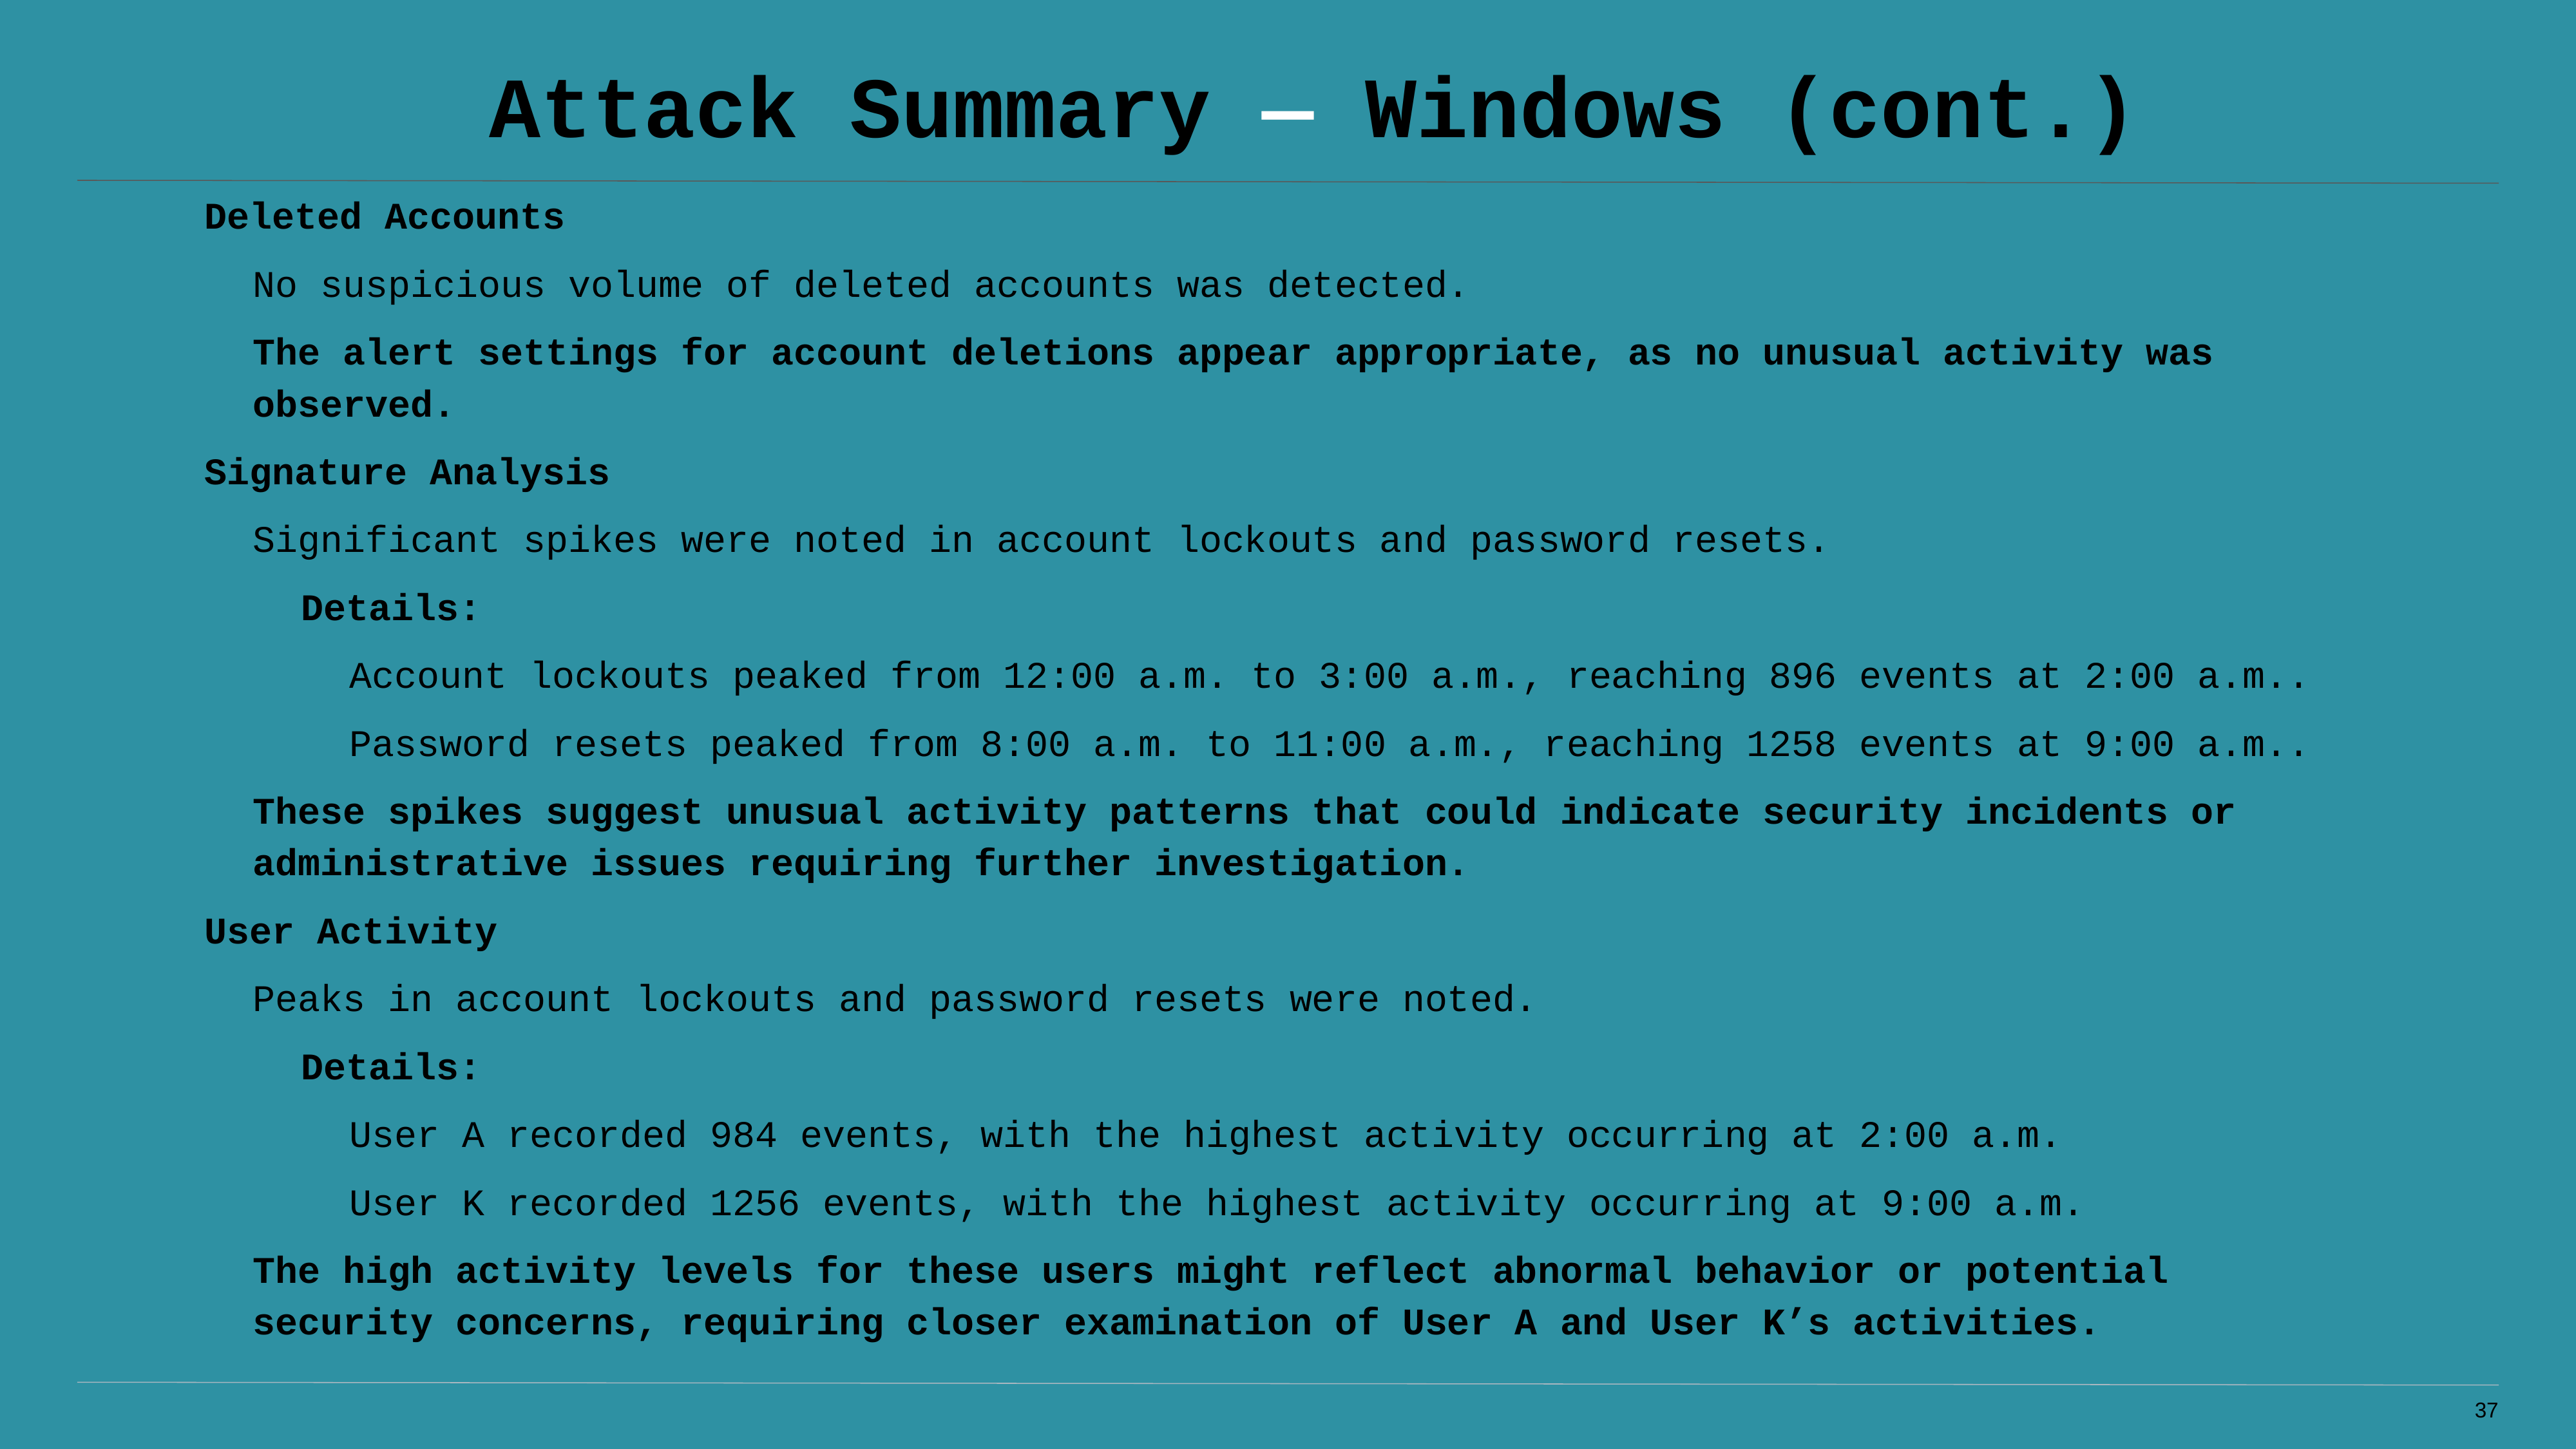

# Attack Summary — Windows (cont.)
Deleted Accounts
No suspicious volume of deleted accounts was detected.
The alert settings for account deletions appear appropriate, as no unusual activity was observed.
Signature Analysis
Significant spikes were noted in account lockouts and password resets.
Details:
Account lockouts peaked from 12:00 a.m. to 3:00 a.m., reaching 896 events at 2:00 a.m..
Password resets peaked from 8:00 a.m. to 11:00 a.m., reaching 1258 events at 9:00 a.m..
These spikes suggest unusual activity patterns that could indicate security incidents or administrative issues requiring further investigation.
User Activity
Peaks in account lockouts and password resets were noted.
Details:
User A recorded 984 events, with the highest activity occurring at 2:00 a.m.
User K recorded 1256 events, with the highest activity occurring at 9:00 a.m.
The high activity levels for these users might reflect abnormal behavior or potential security concerns, requiring closer examination of User A and User K’s activities.
37